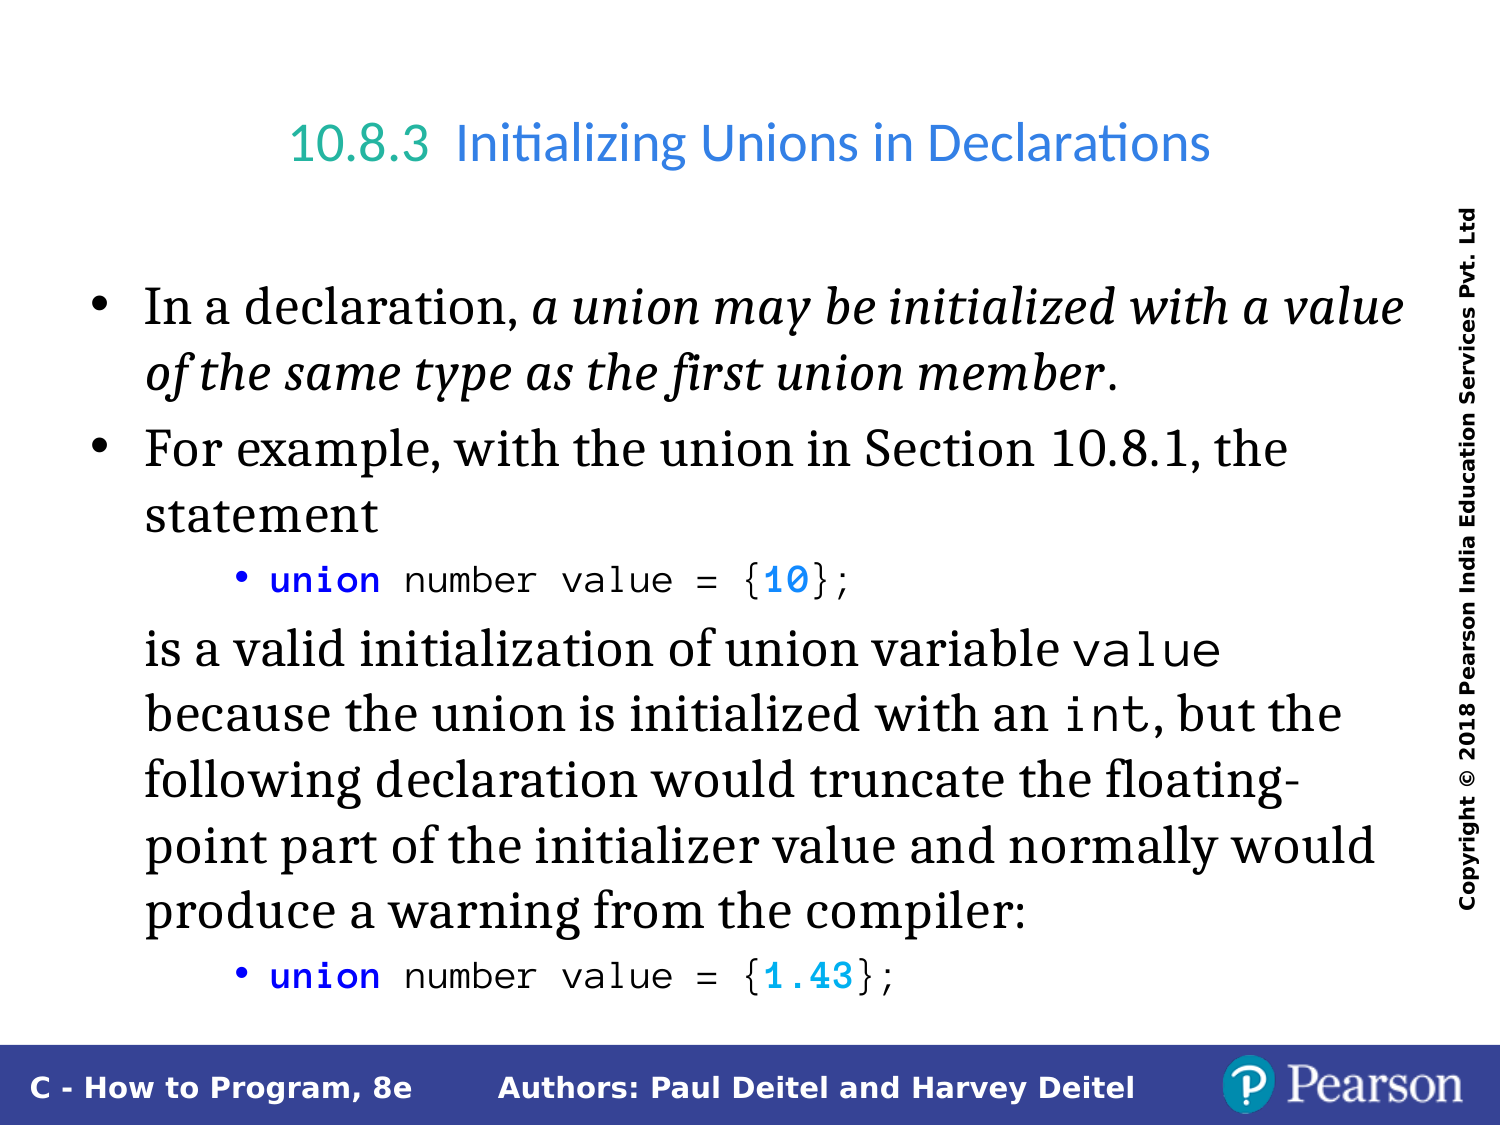

# 10.8.3  Initializing Unions in Declarations
In a declaration, a union may be initialized with a value of the same type as the first union member.
For example, with the union in Section 10.8.1, the statement
union number value = {10};
	is a valid initialization of union variable value because the union is initialized with an int, but the following declaration would truncate the floating-point part of the initializer value and normally would produce a warning from the compiler:
union number value = {1.43};